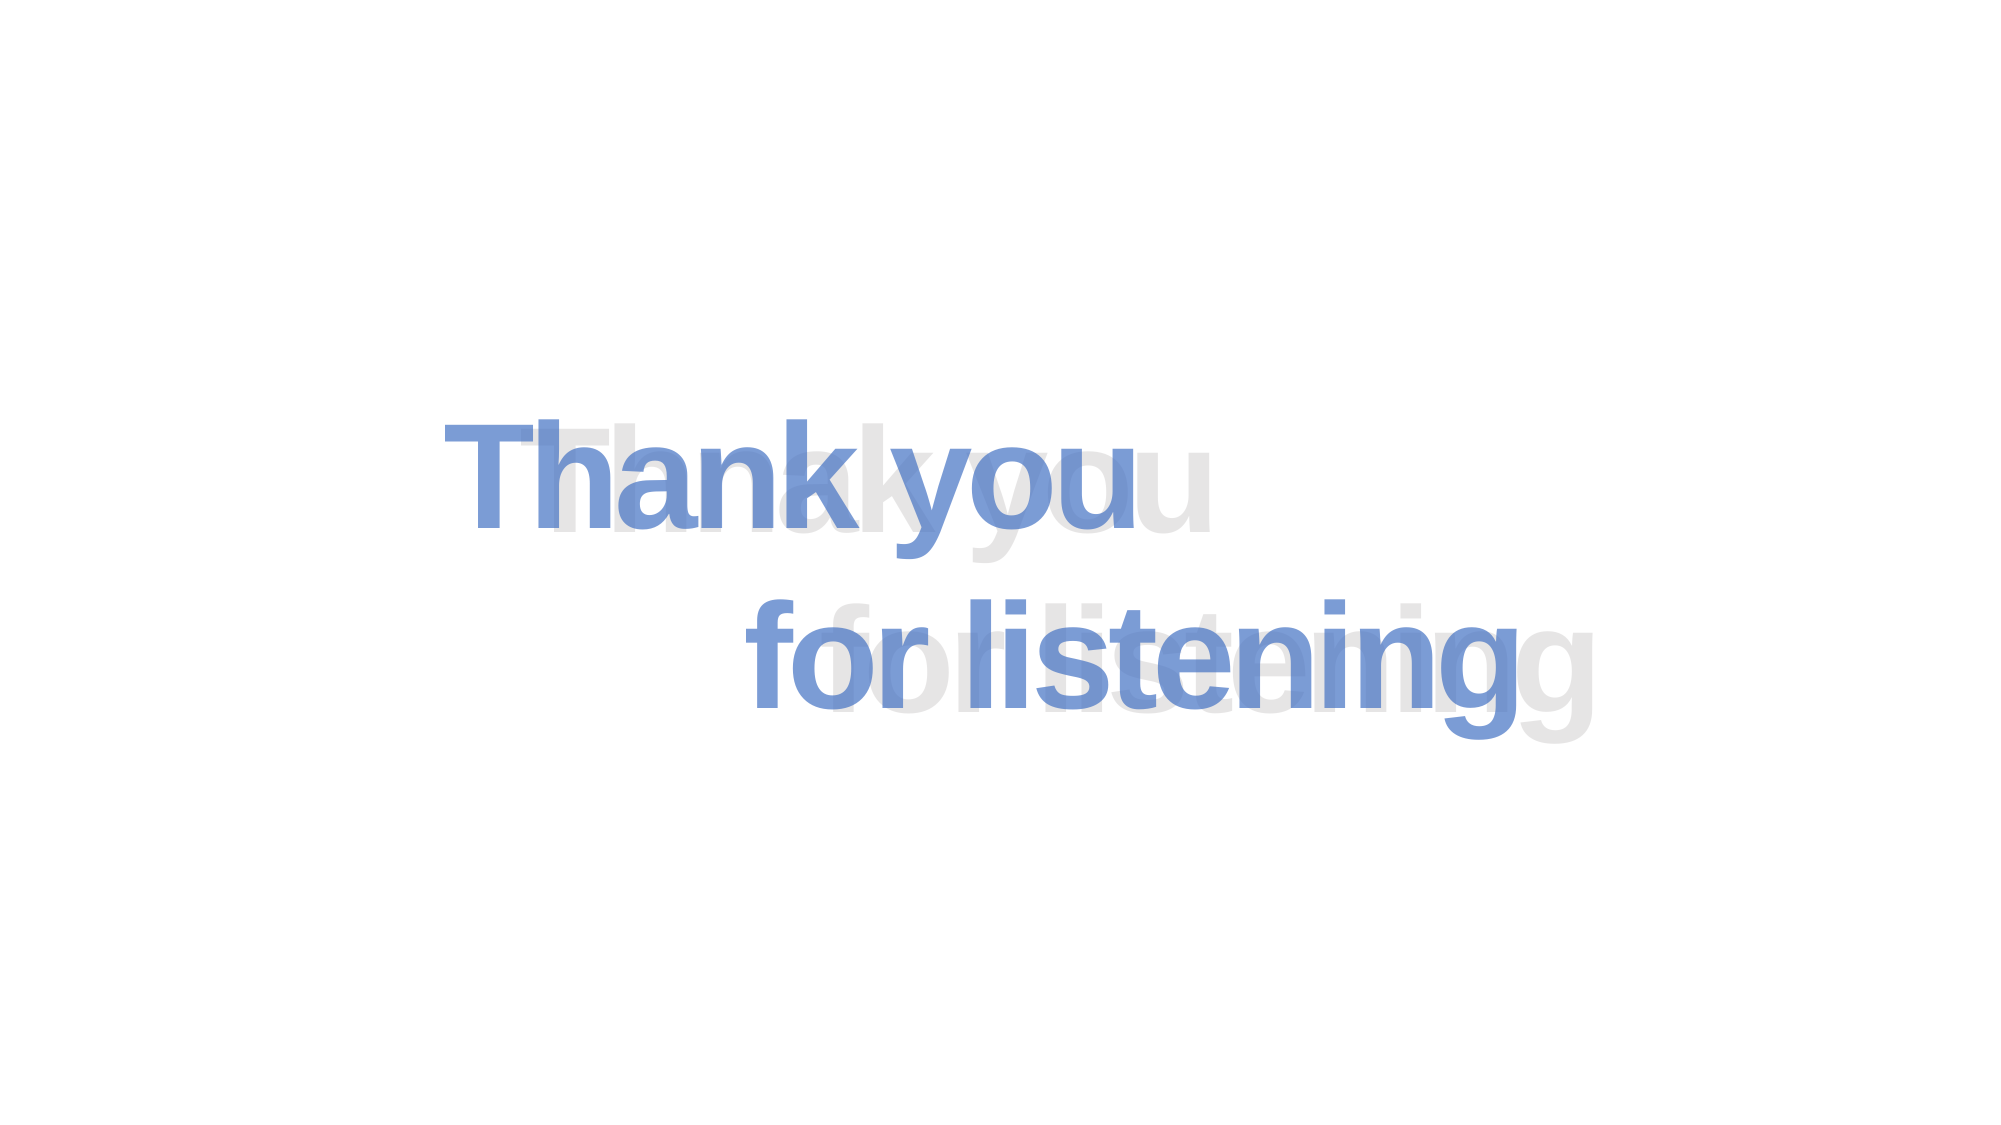

Thank you
		for listening
Thnak you
		for listening